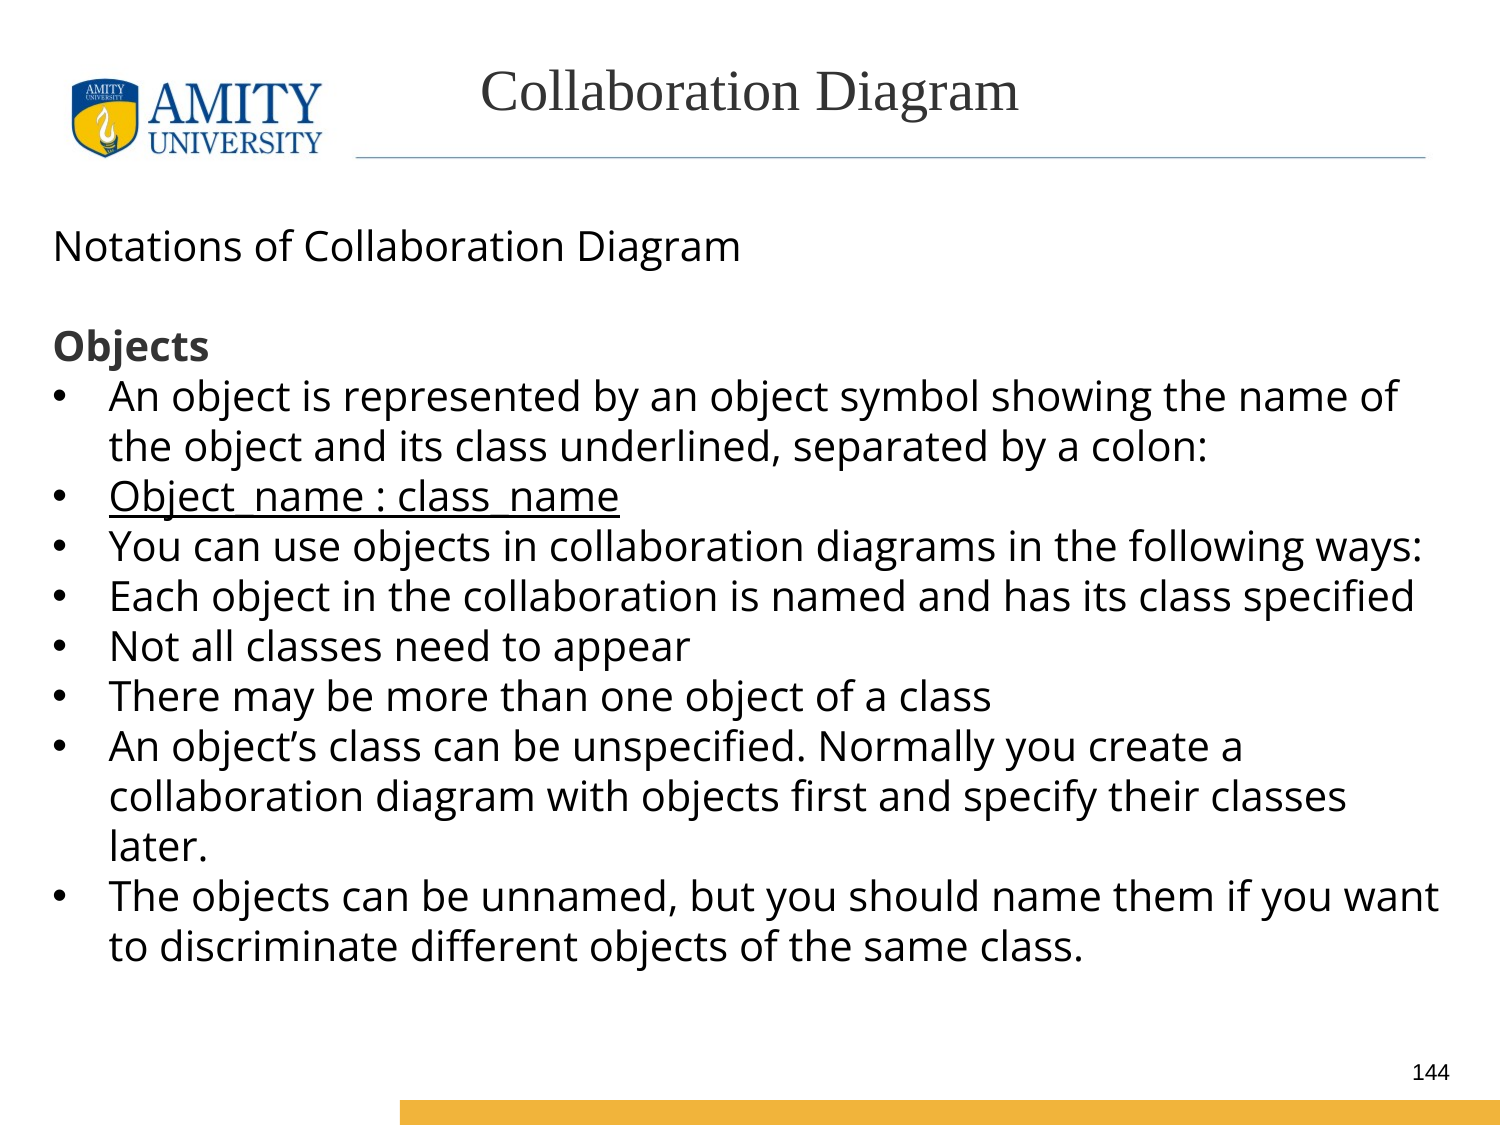

# Collaboration Diagram

Notations of Collaboration Diagram

Objects
An object is represented by an object symbol showing the name of the object and its class underlined, separated by a colon:
Object_name : class_name
You can use objects in collaboration diagrams in the following ways:
Each object in the collaboration is named and has its class specified
Not all classes need to appear
There may be more than one object of a class
An object’s class can be unspecified. Normally you create a collaboration diagram with objects first and specify their classes later.
The objects can be unnamed, but you should name them if you want to discriminate different objects of the same class.

144